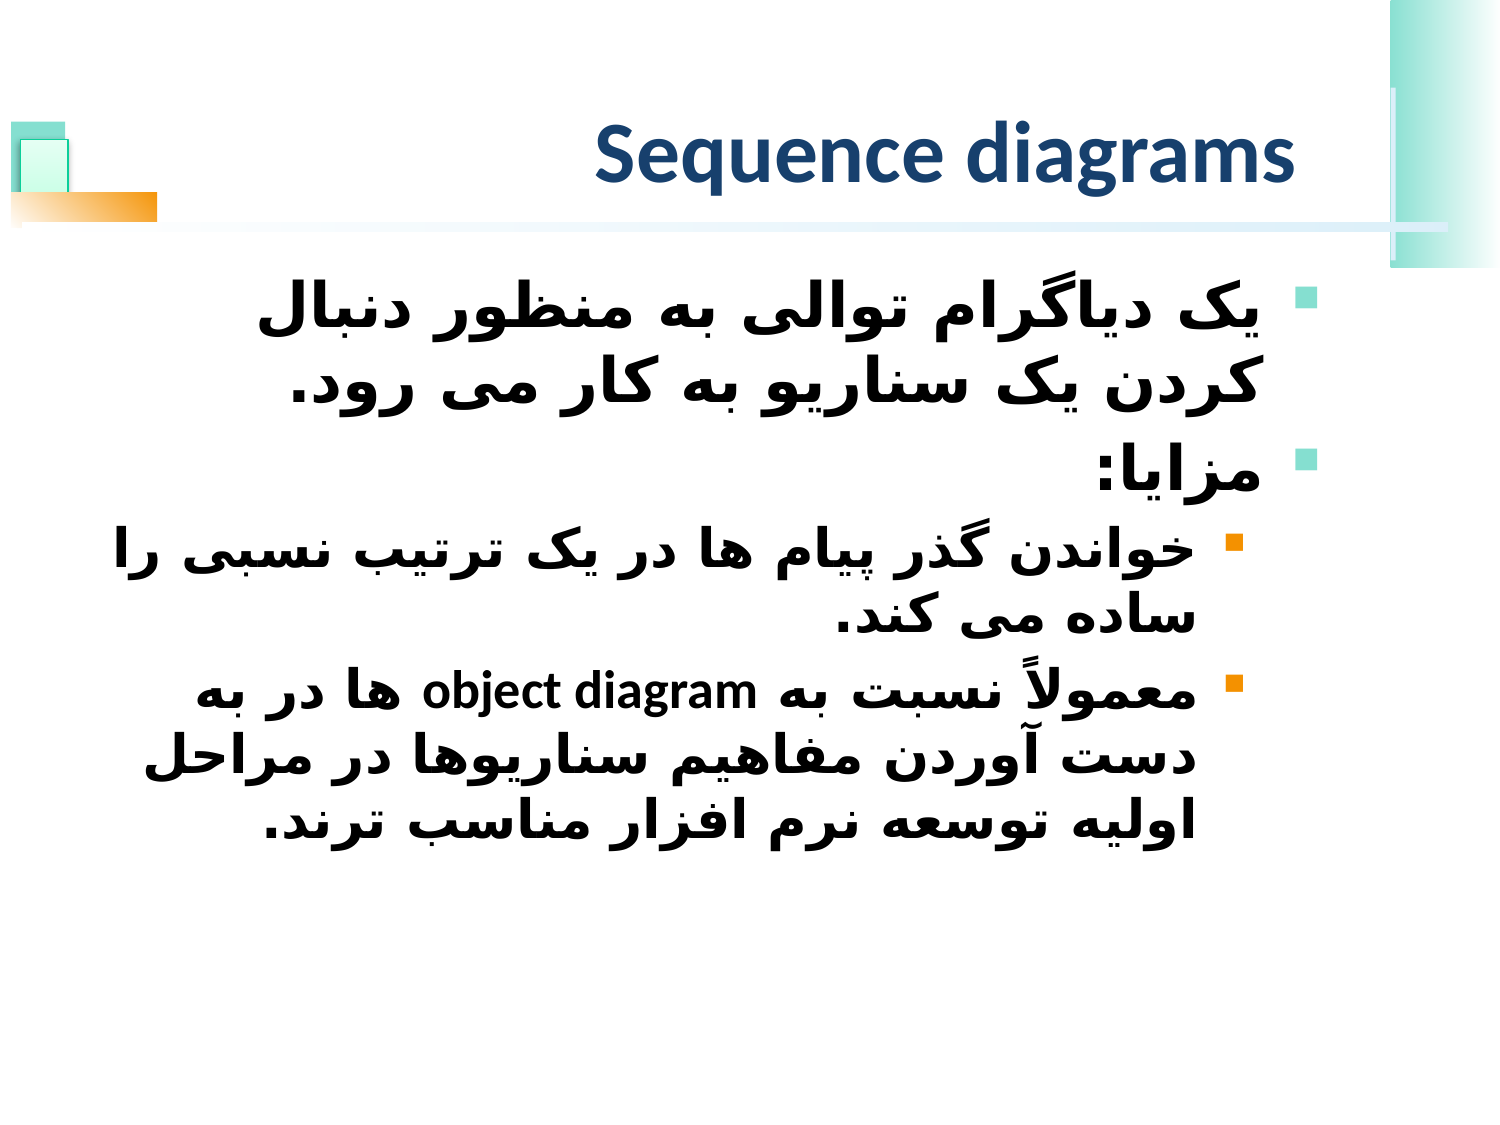

# Sequence diagrams
یک دیاگرام توالی به منظور دنبال کردن یک سناریو به کار می رود.
مزایا:
خواندن گذر پیام ها در یک ترتیب نسبی را ساده می کند.
معمولاً نسبت به object diagram ها در به دست آوردن مفاهیم سناریوها در مراحل اولیه توسعه نرم افزار مناسب ترند.